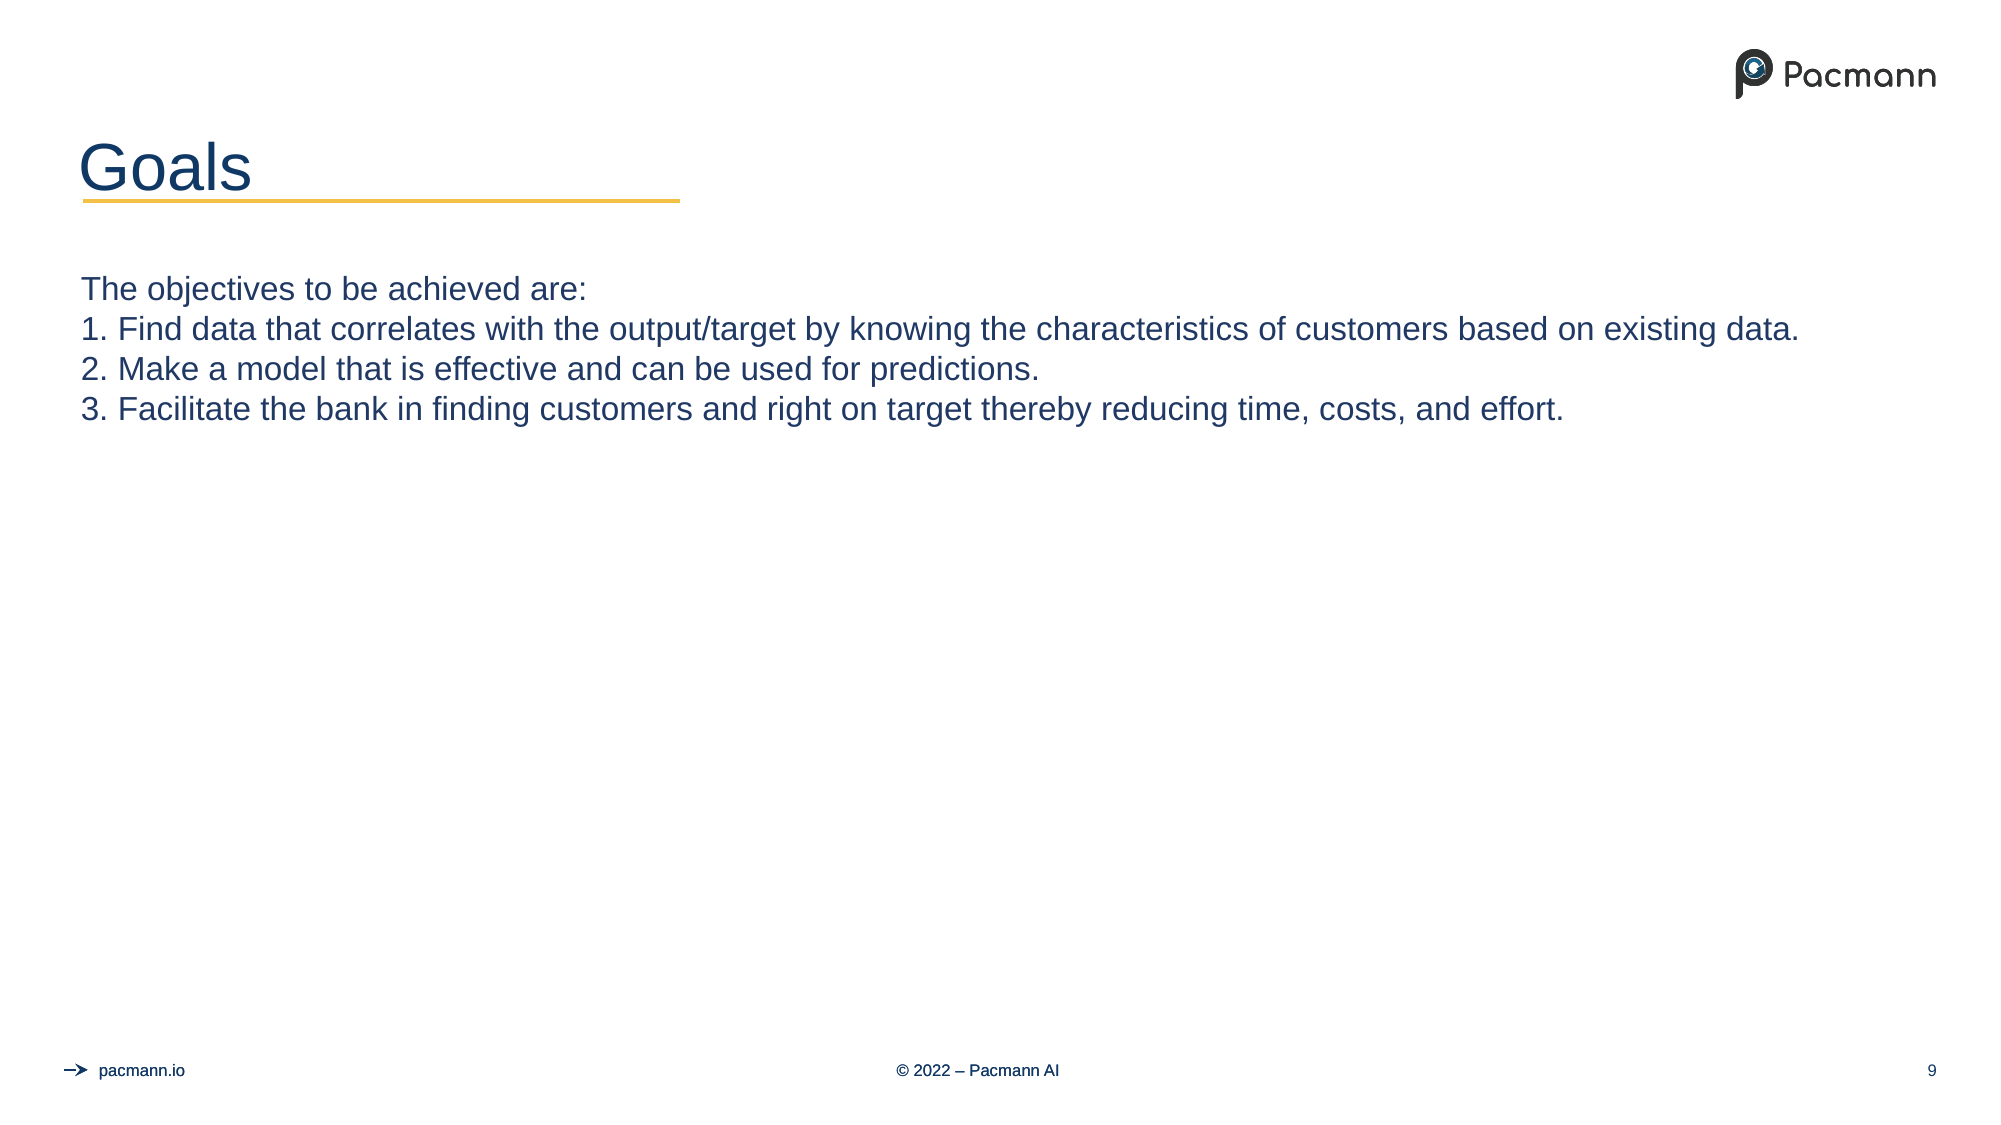

# Goals
The objectives to be achieved are:
1. Find data that correlates with the output/target by knowing the characteristics of customers based on existing data.
2. Make a model that is effective and can be used for predictions.
3. Facilitate the bank in finding customers and right on target thereby reducing time, costs, and effort.